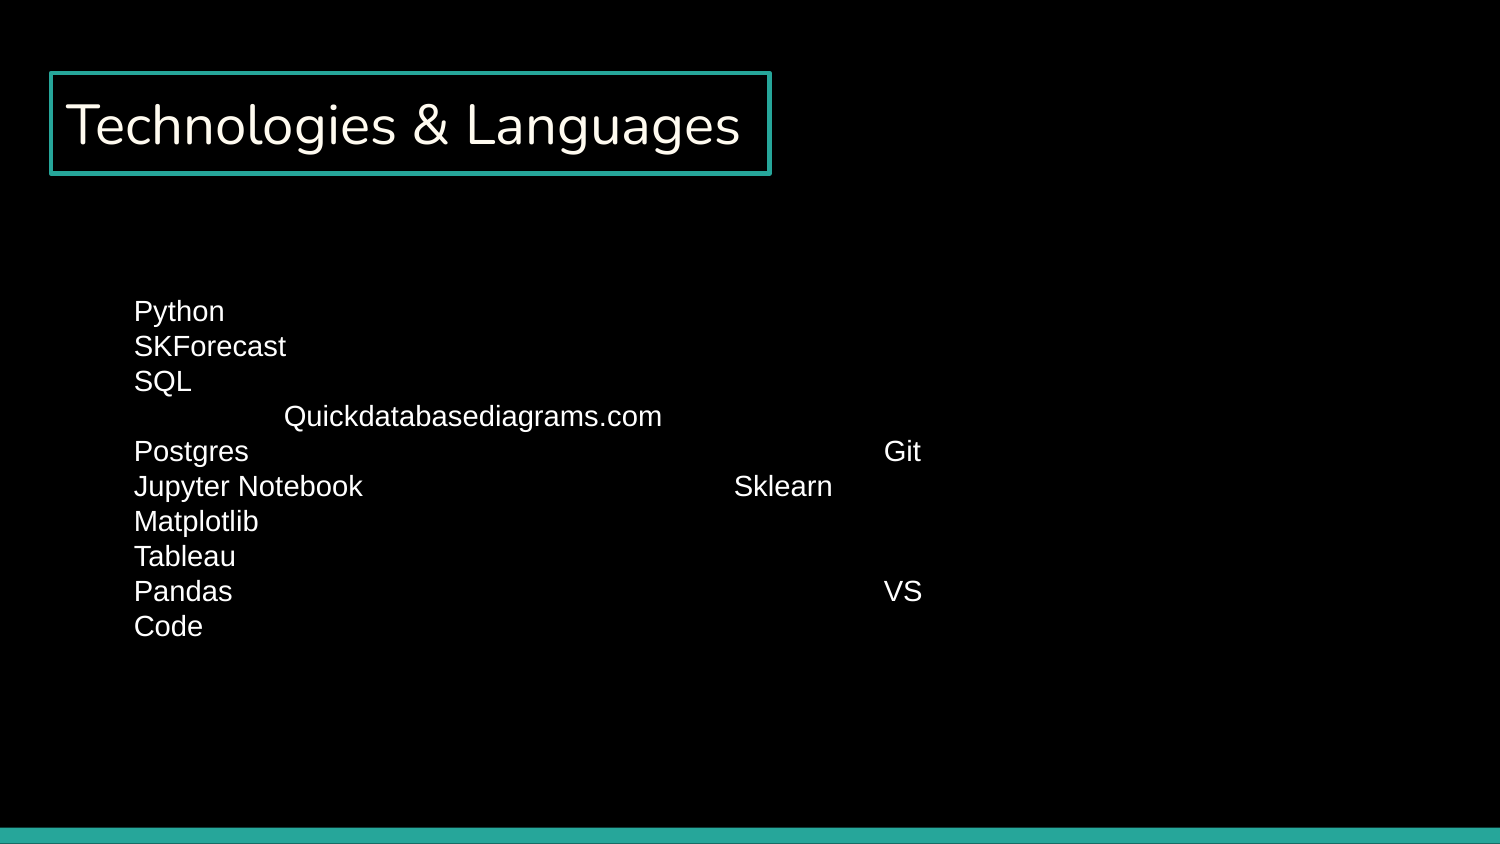

# Technologies & Languages
Python					SKForecast
SQL						Quickdatabasediagrams.com
Postgres					Git
Jupyter Notebook			Sklearn
Matplotlib					Tableau
Pandas					VS Code